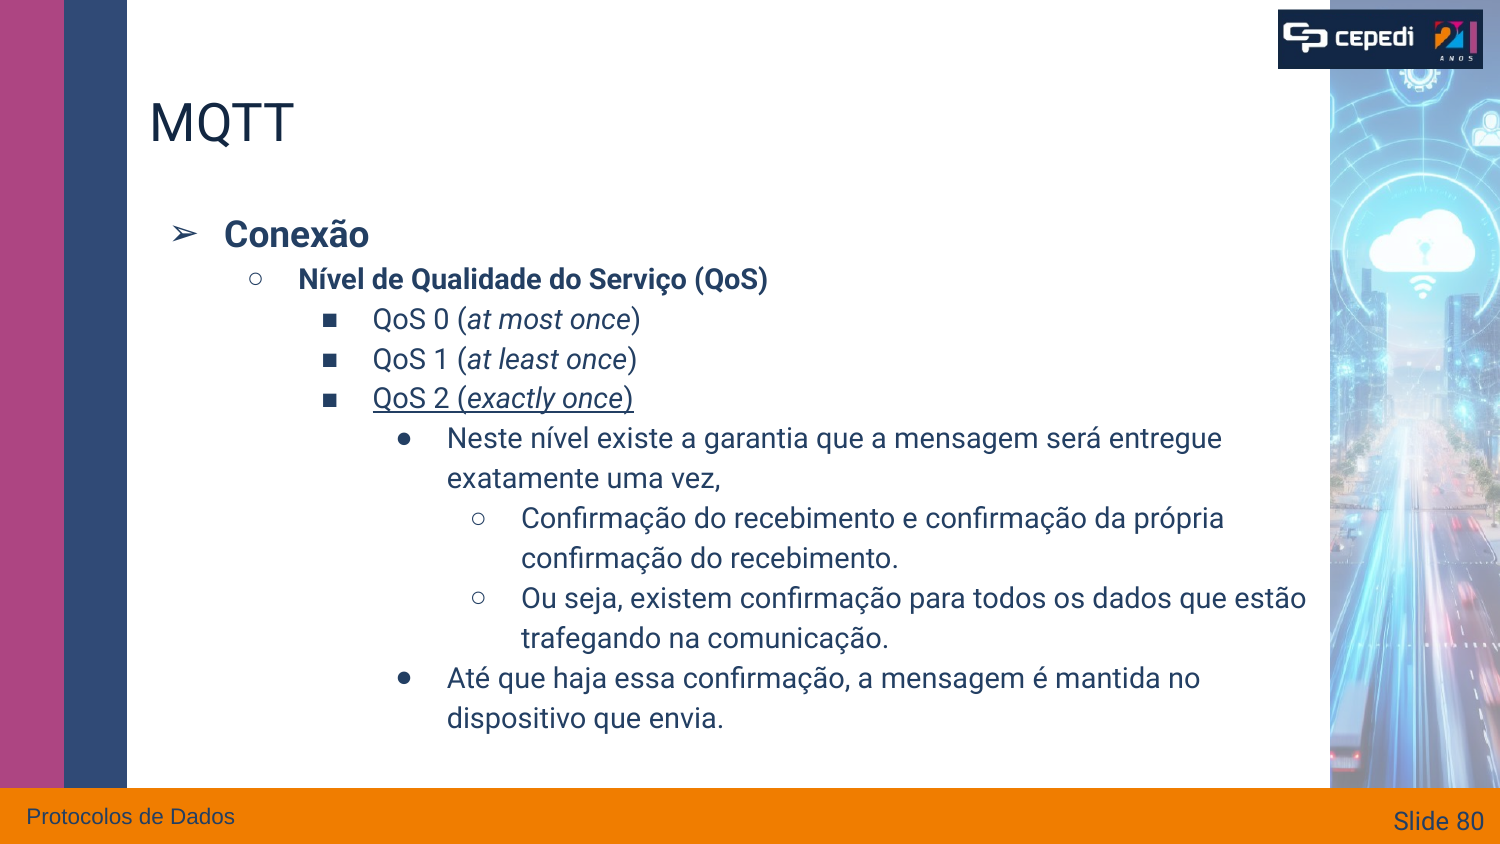

# MQTT
Conexão
Nível de Qualidade do Serviço (QoS)
QoS 0 (at most once)
QoS 1 (at least once)
QoS 2 (exactly once)
Neste nível existe a garantia que a mensagem será entregue exatamente uma vez,
Confirmação do recebimento e confirmação da própria confirmação do recebimento.
Ou seja, existem confirmação para todos os dados que estão trafegando na comunicação.
Até que haja essa confirmação, a mensagem é mantida no dispositivo que envia.
Protocolos de Dados
Slide 80